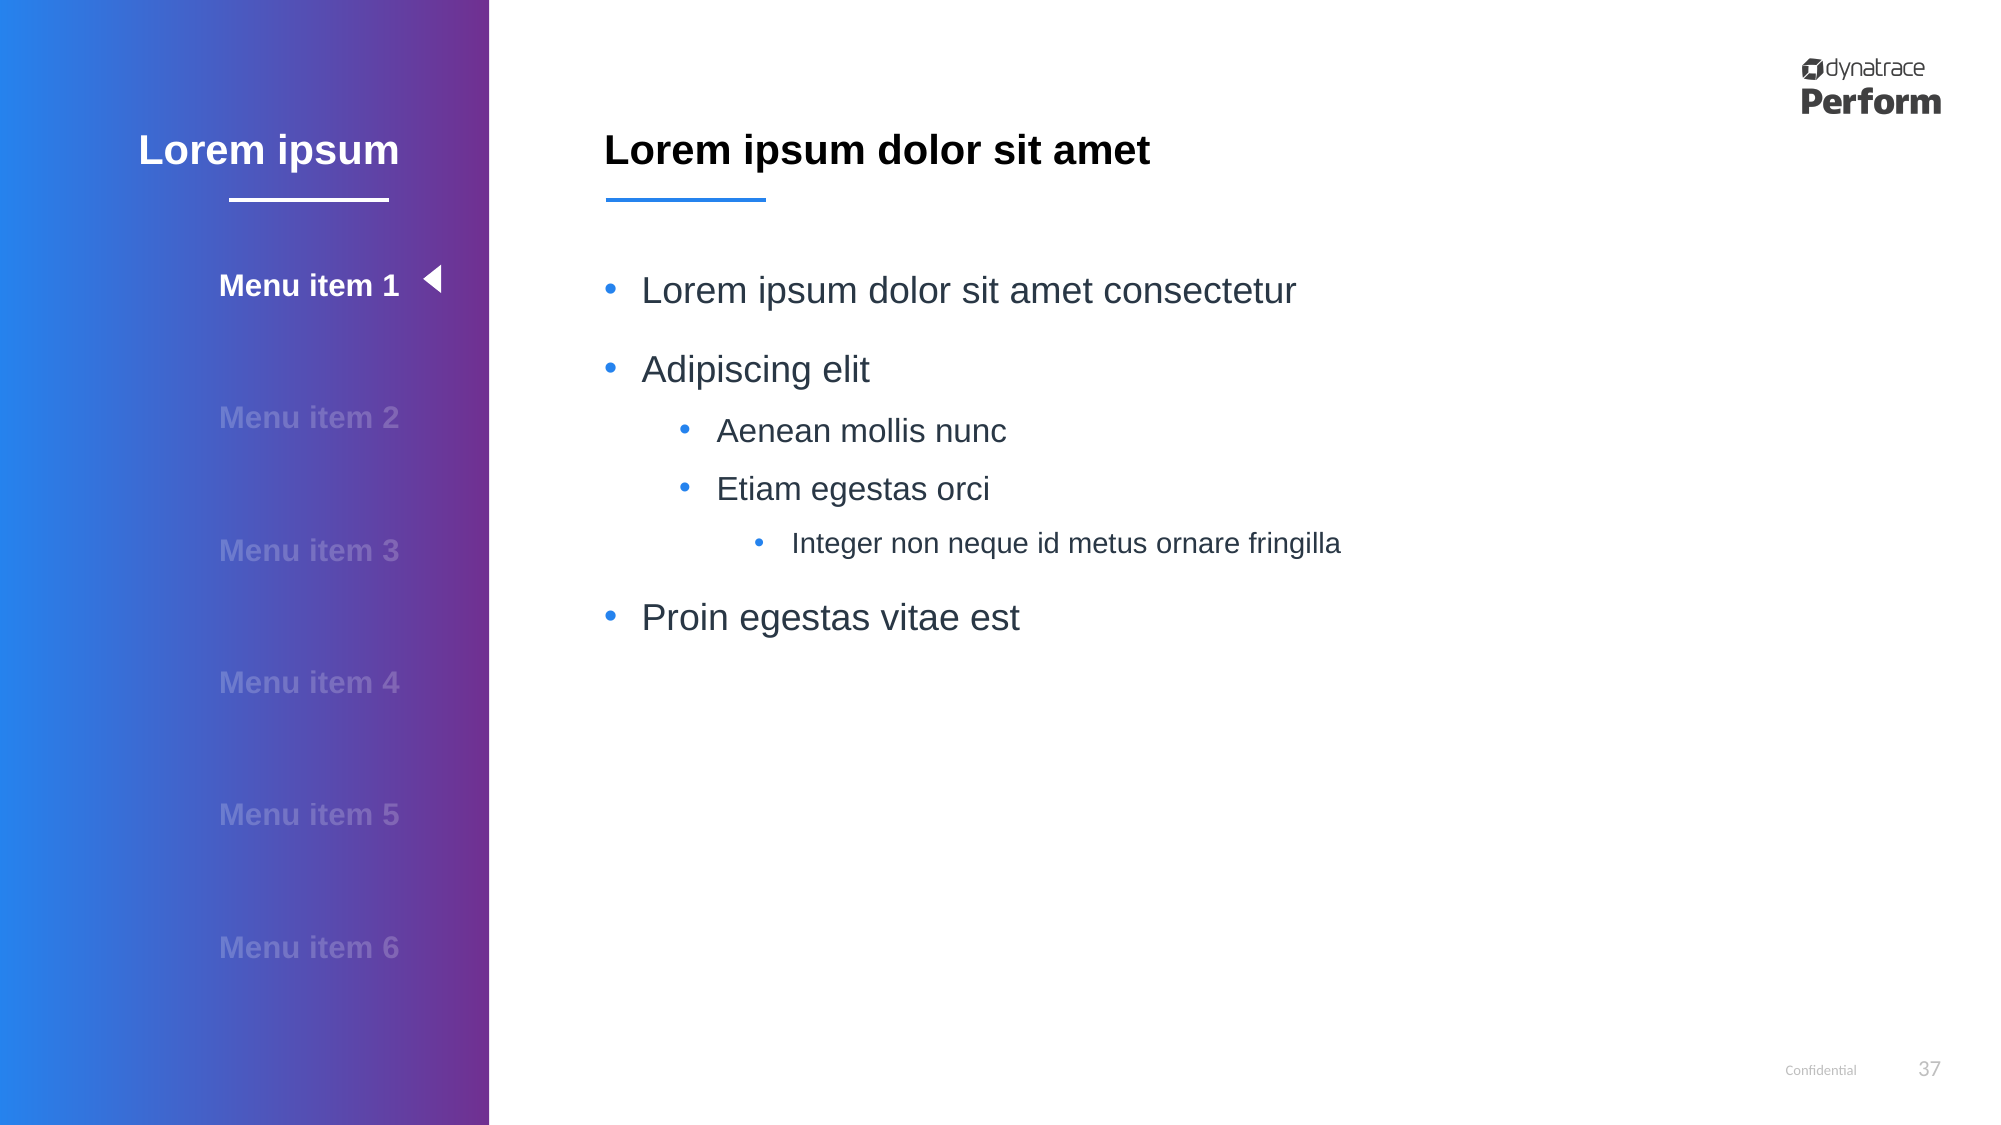

Lorem ipsum
# Lorem ipsum dolor sit amet
Menu item 1
Menu item 2
Menu item 3
Menu item 4
Menu item 5
Menu item 6
Lorem ipsum dolor sit amet consectetur
Adipiscing elit
Aenean mollis nunc
Etiam egestas orci
Integer non neque id metus ornare fringilla
Proin egestas vitae est